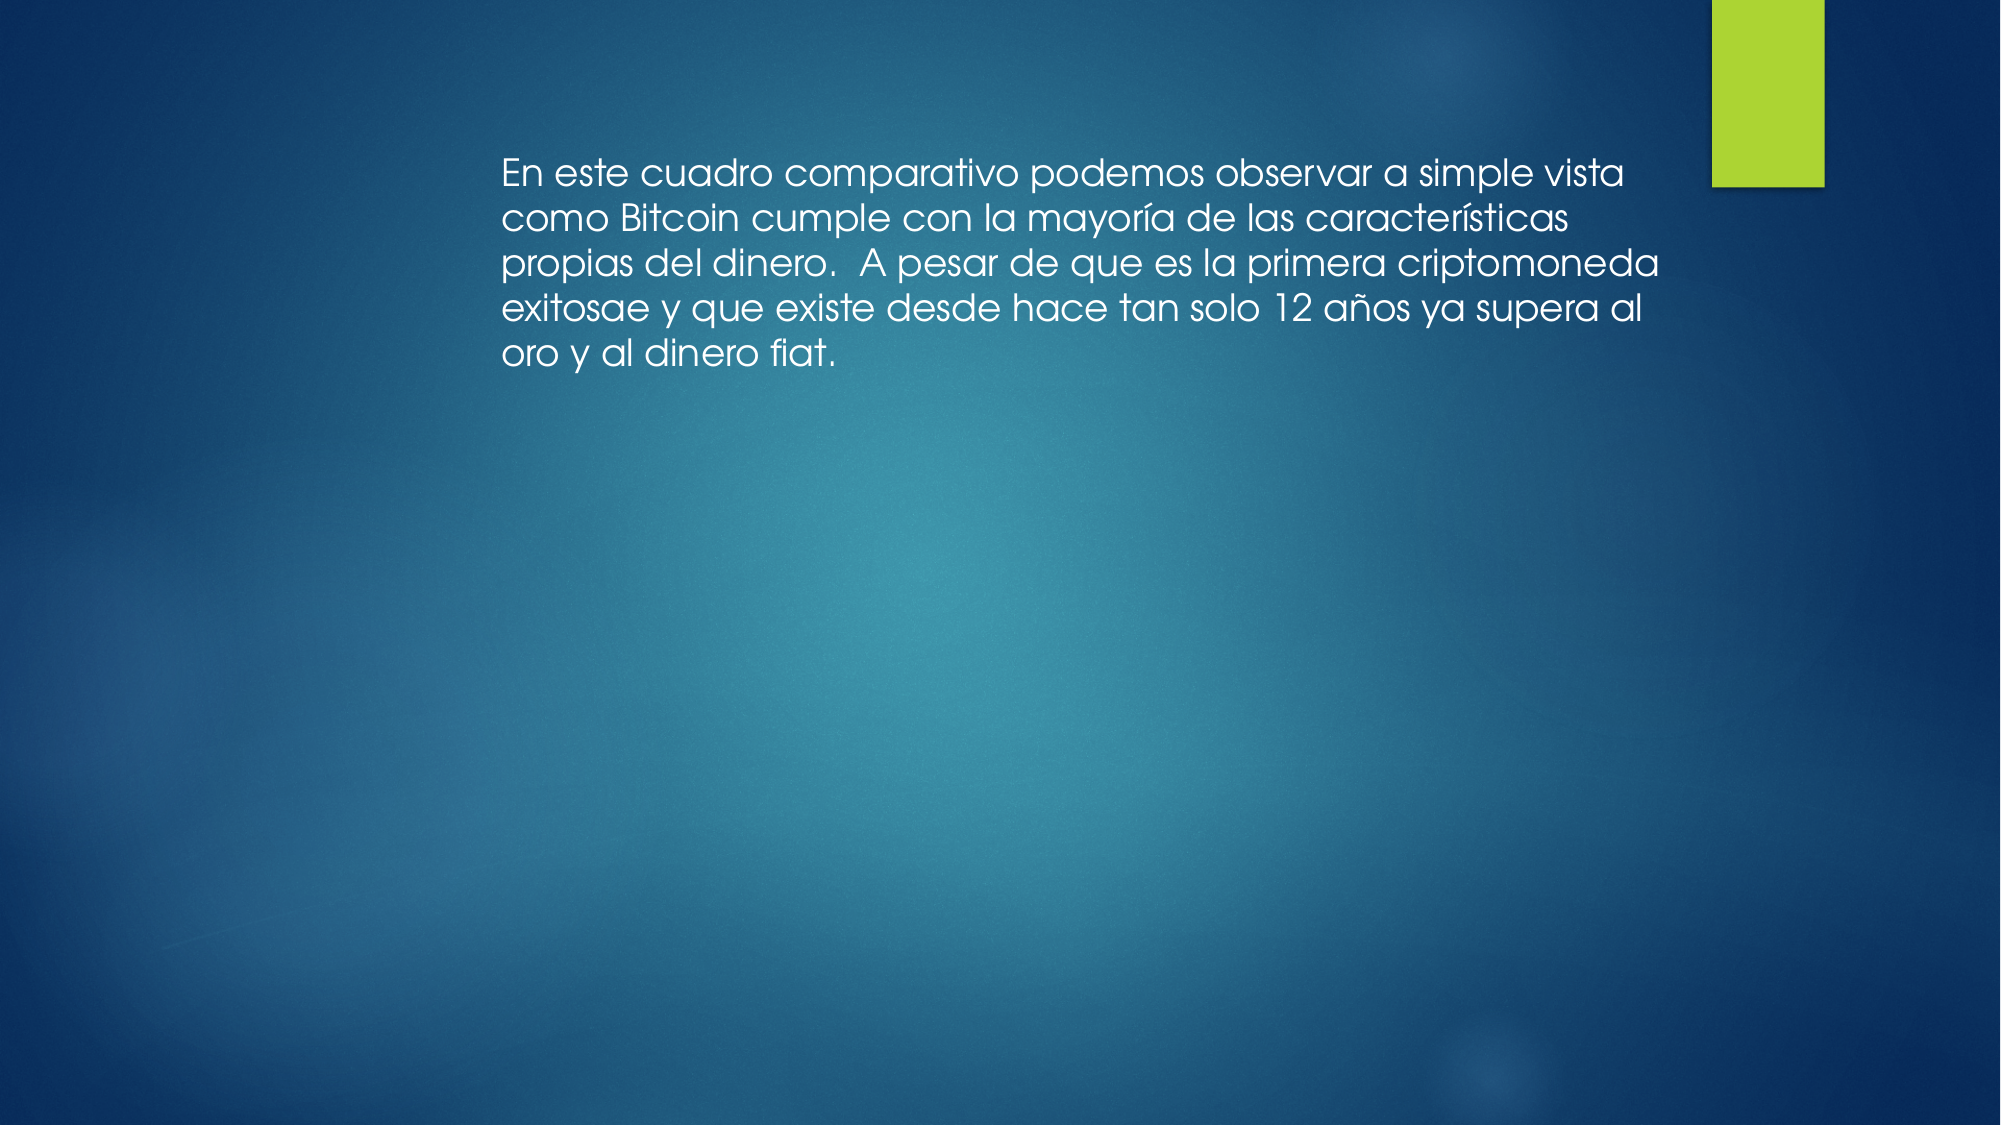

En este cuadro comparativo podemos observar a simple vista como Bitcoin cumple con la mayoría de las características propias del dinero.  A pesar de que es la primera criptomoneda exitosae y que existe desde hace tan solo 12 años ya supera al oro y al dinero fiat.